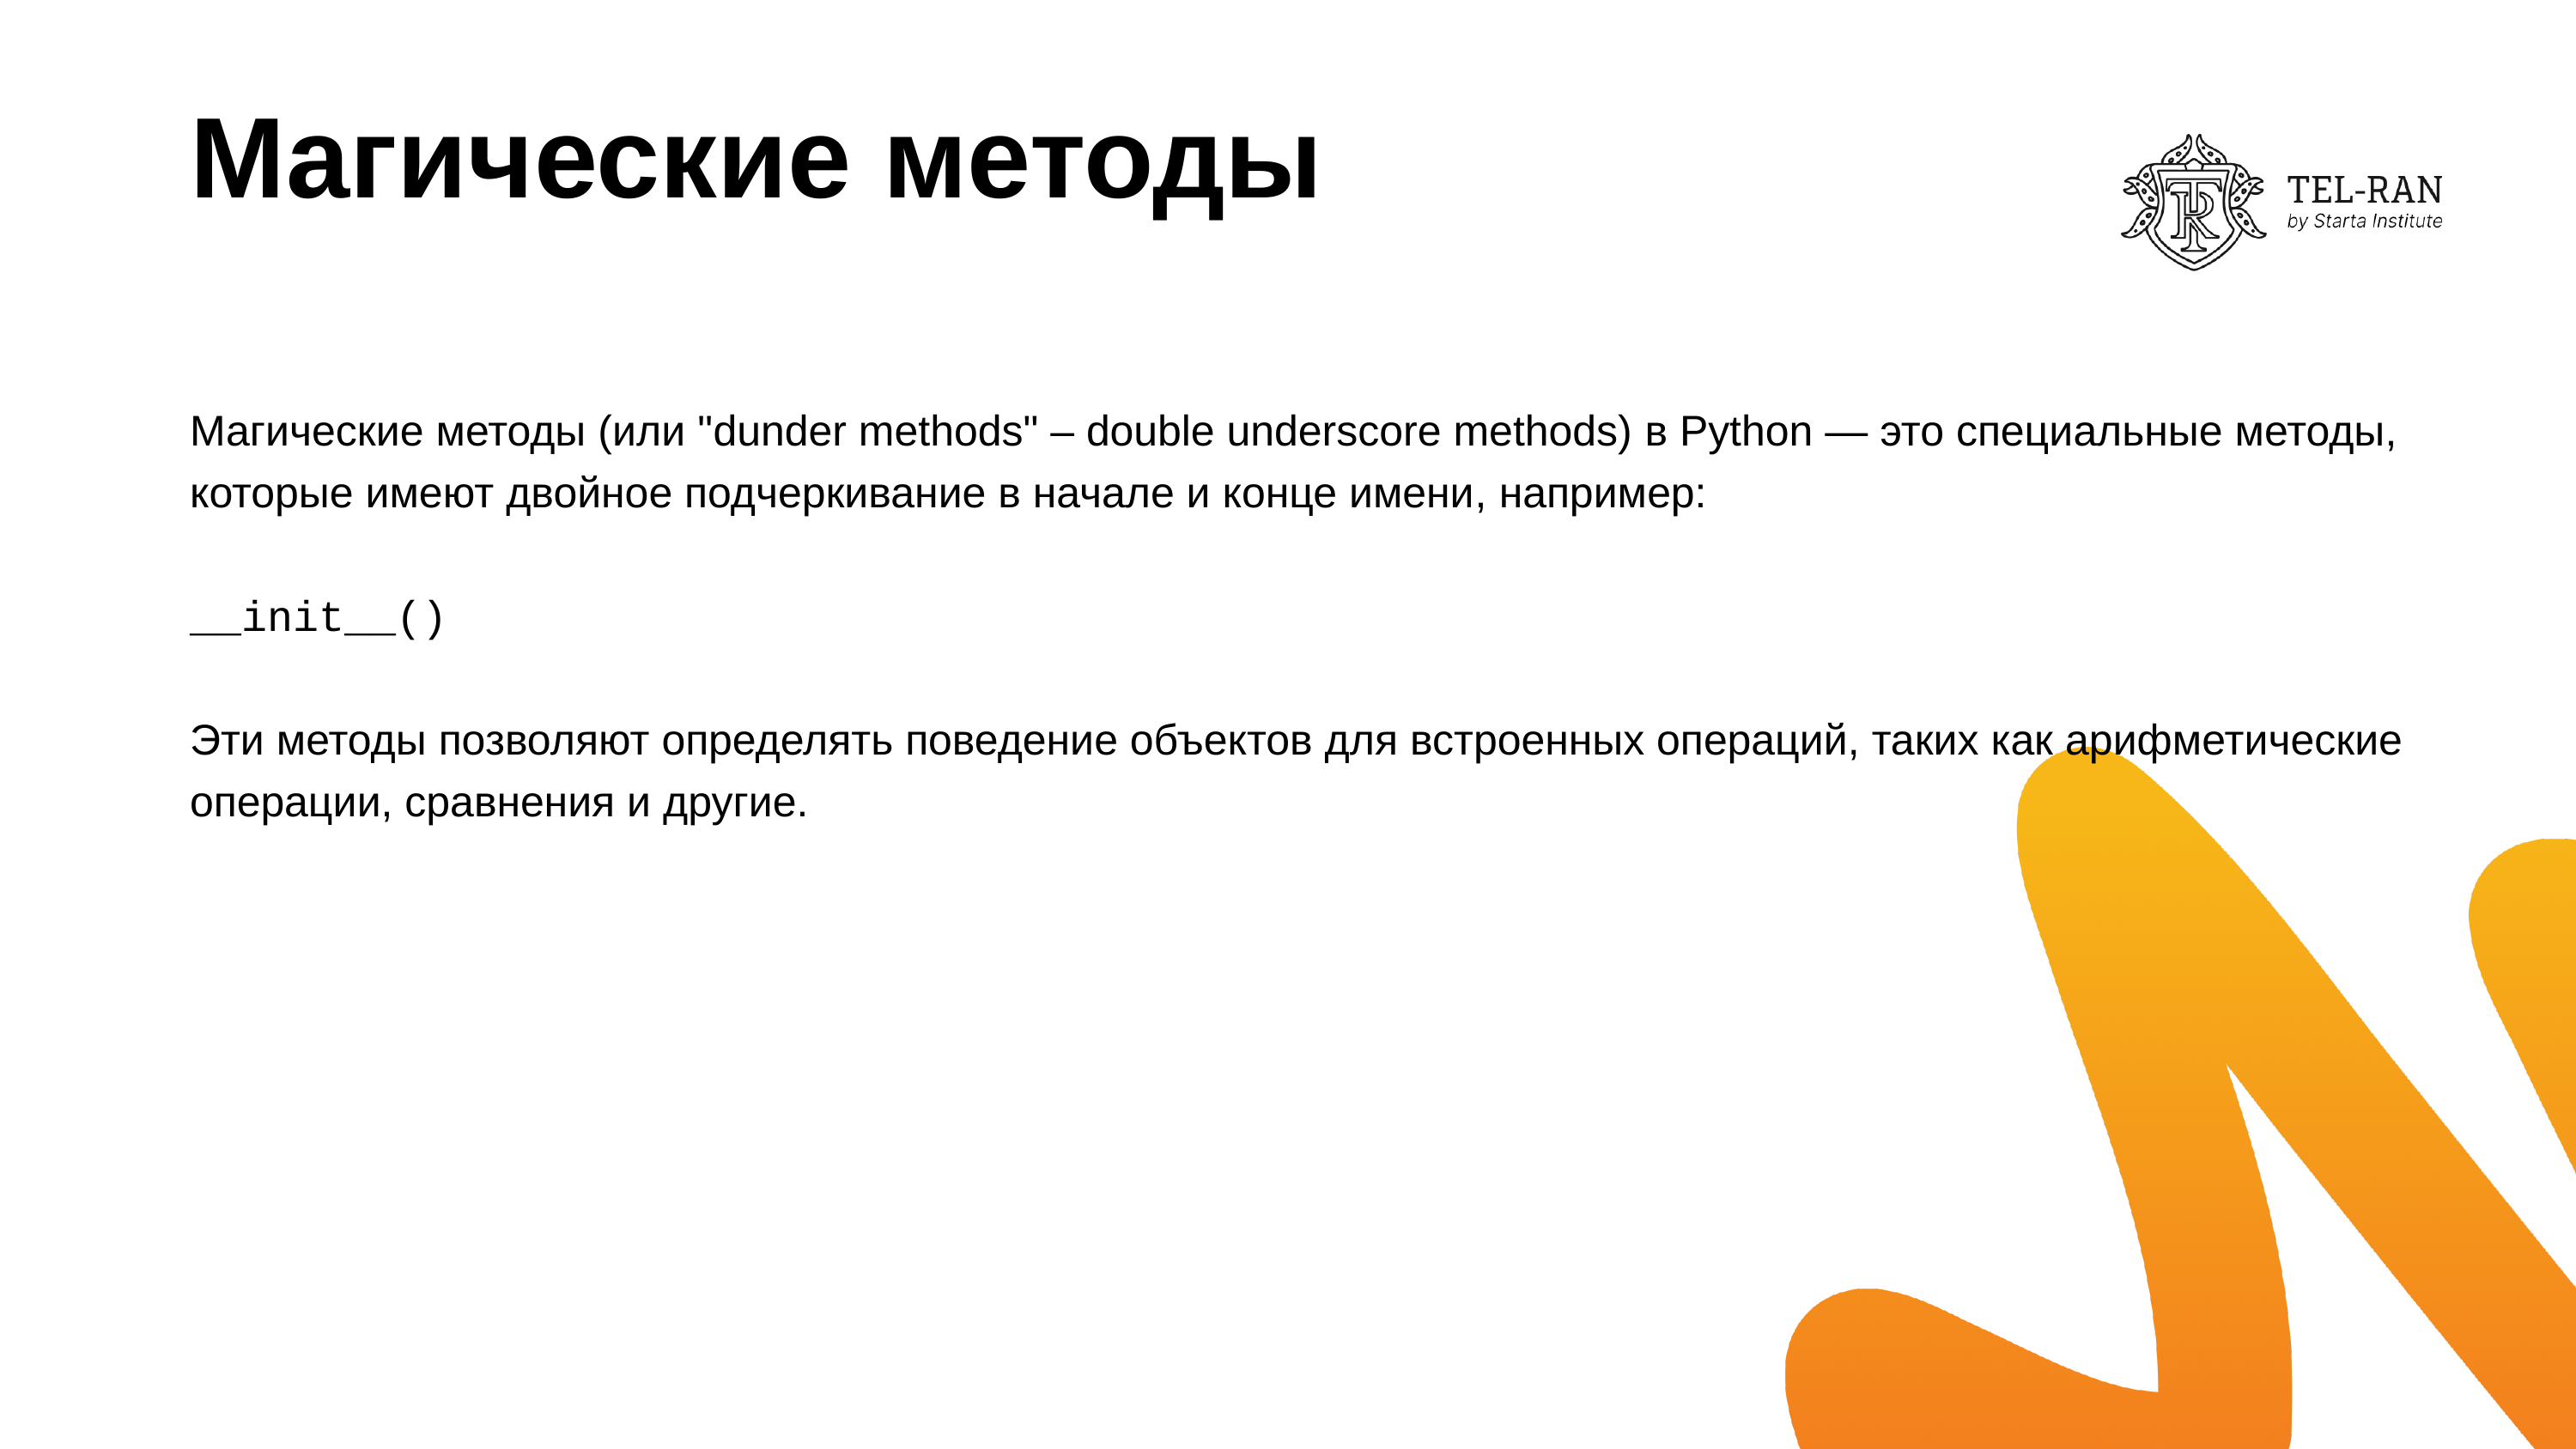

# Магические методы
Магические методы (или "dunder methods" – double underscore methods) в Python — это специальные методы, которые имеют двойное подчеркивание в начале и конце имени, например:

__init__()

Эти методы позволяют определять поведение объектов для встроенных операций, таких как арифметические операции, сравнения и другие.